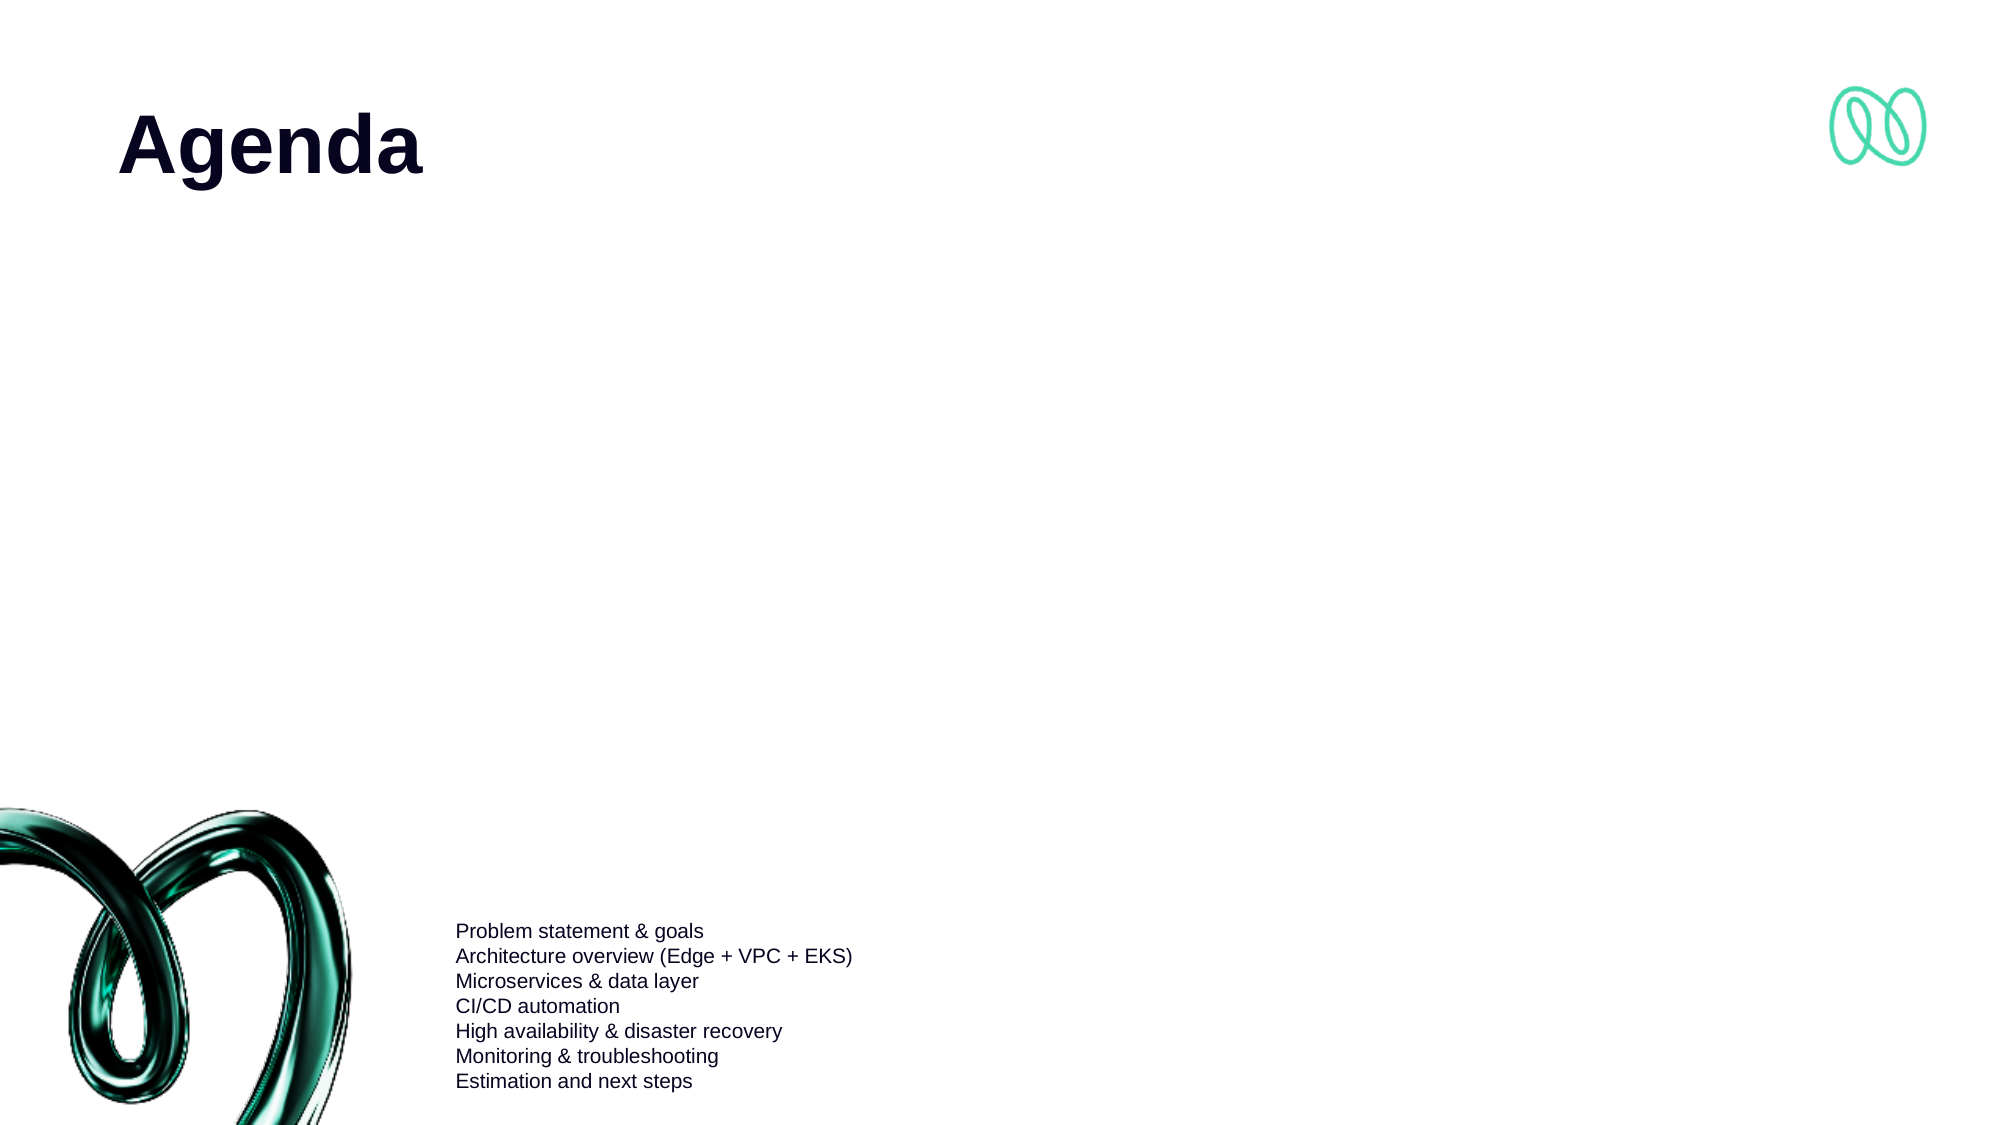

# Agenda
Problem statement & goals
Architecture overview (Edge + VPC + EKS)
Microservices & data layer
CI/CD automation
High availability & disaster recovery
Monitoring & troubleshooting
Estimation and next steps